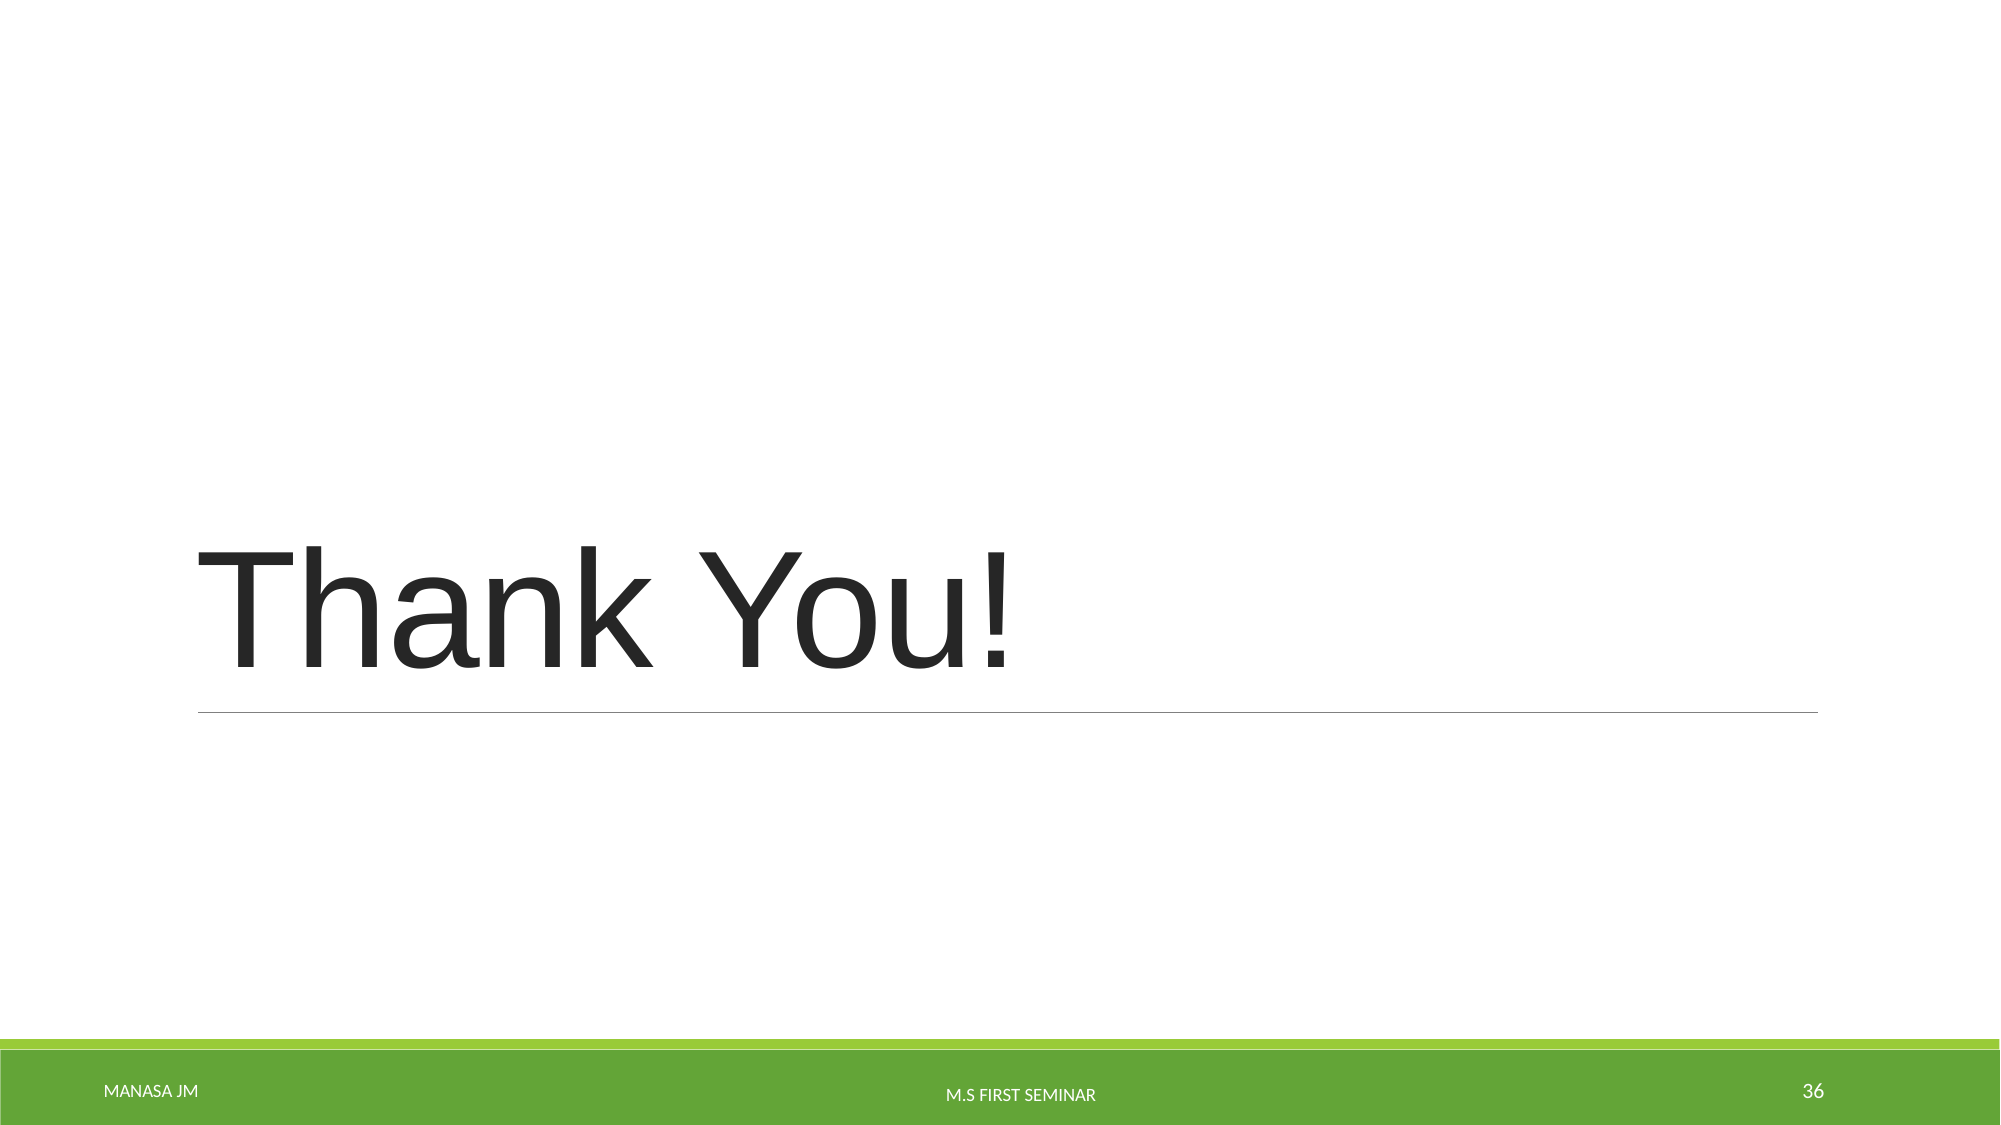

# Thank You!

Manasa Jm
36
M.S First Seminar